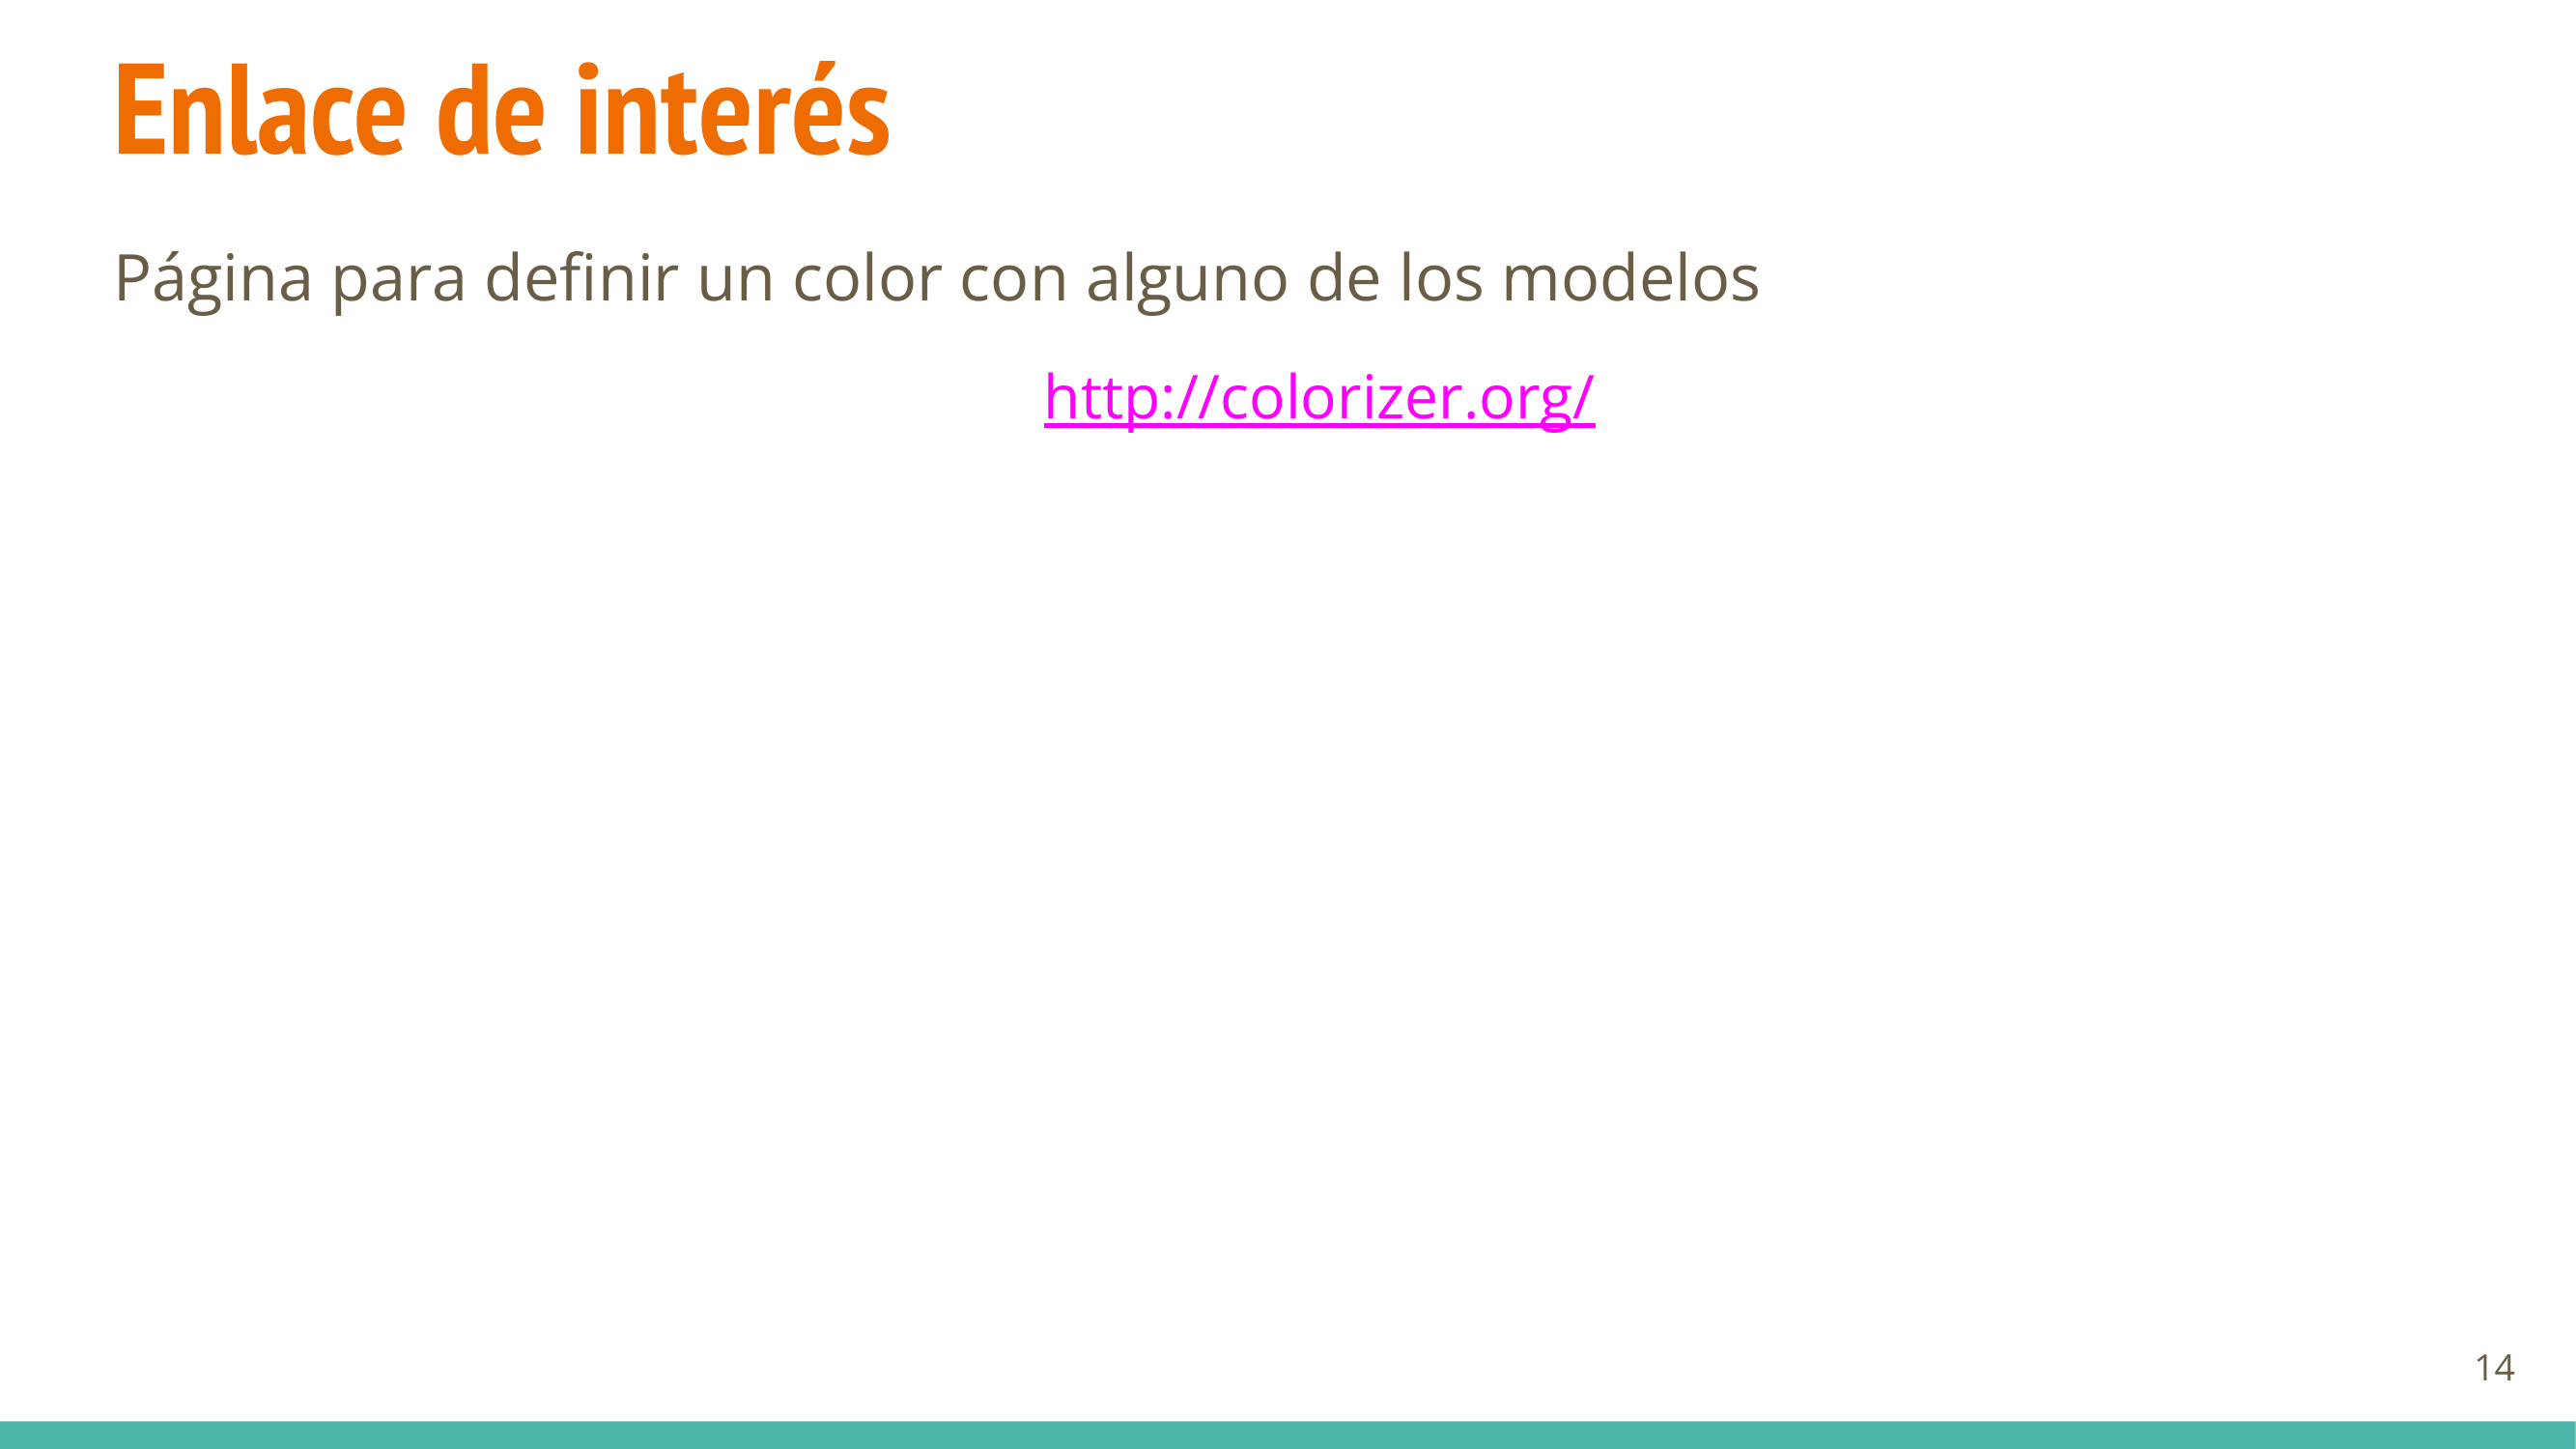

# Enlace de interés
Página para definir un color con alguno de los modelos
http://colorizer.org/

14